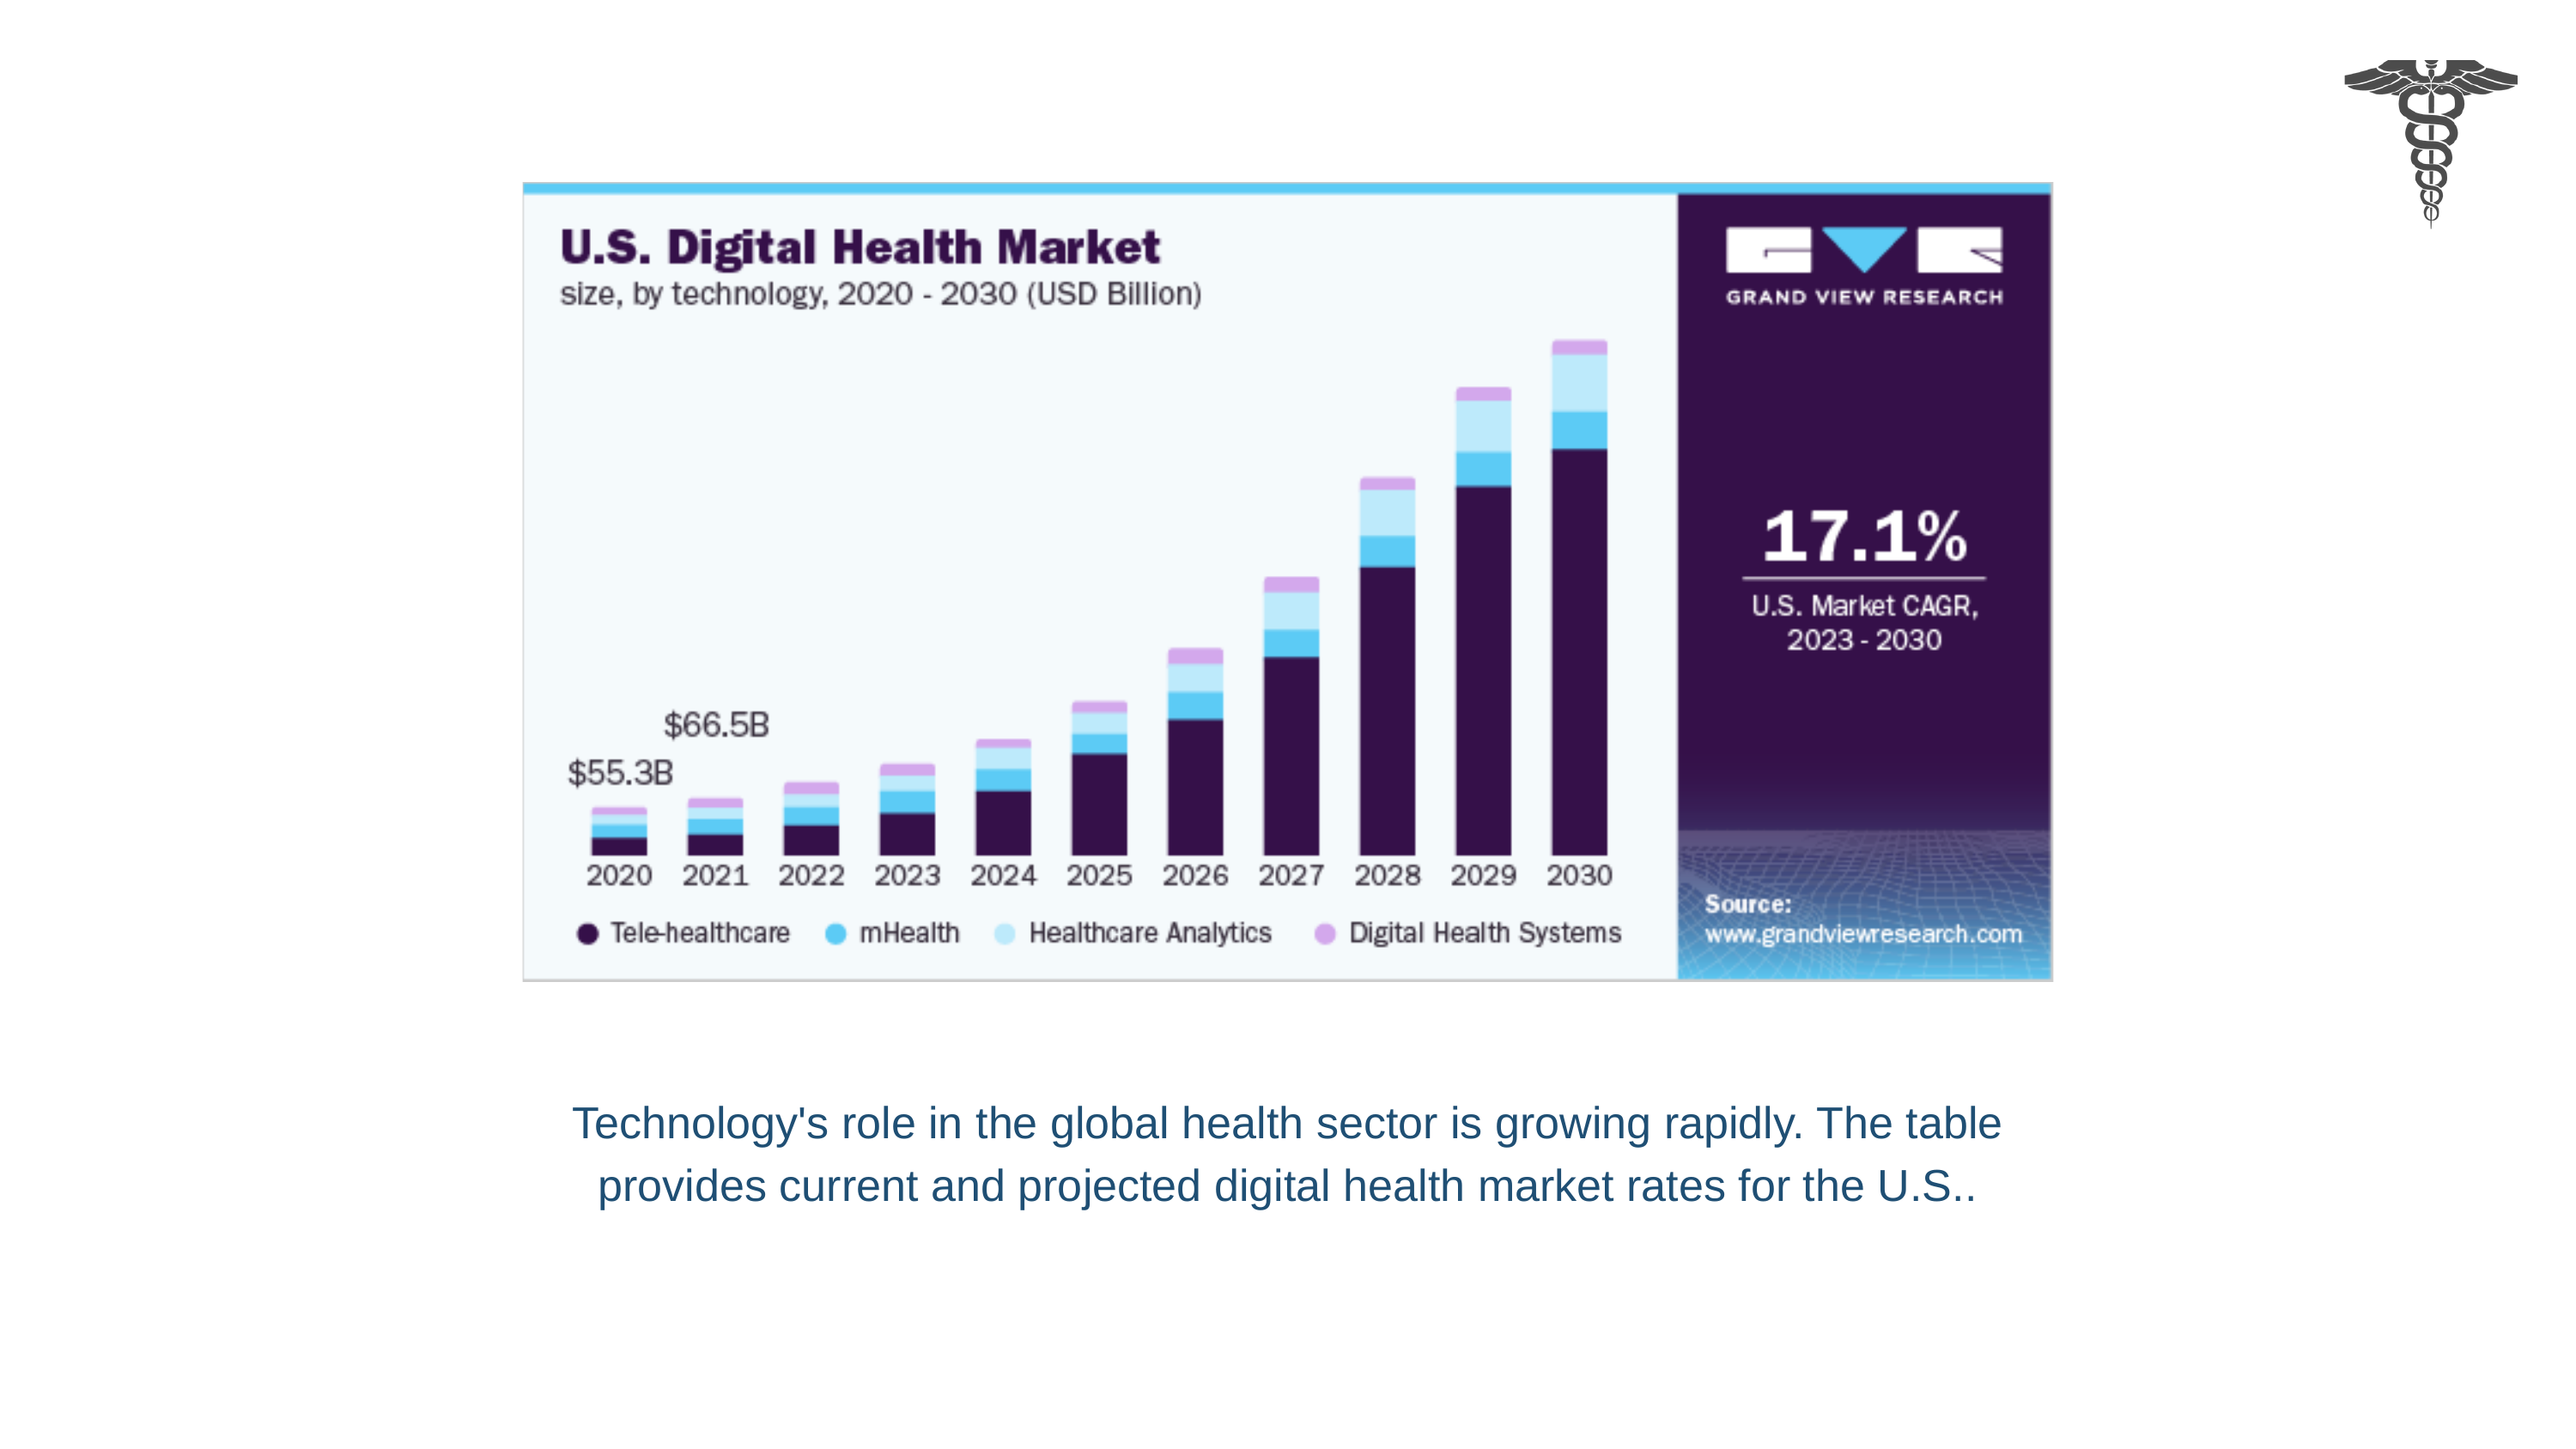

Technology's role in the global health sector is growing rapidly. The table provides current and projected digital health market rates for the U.S..